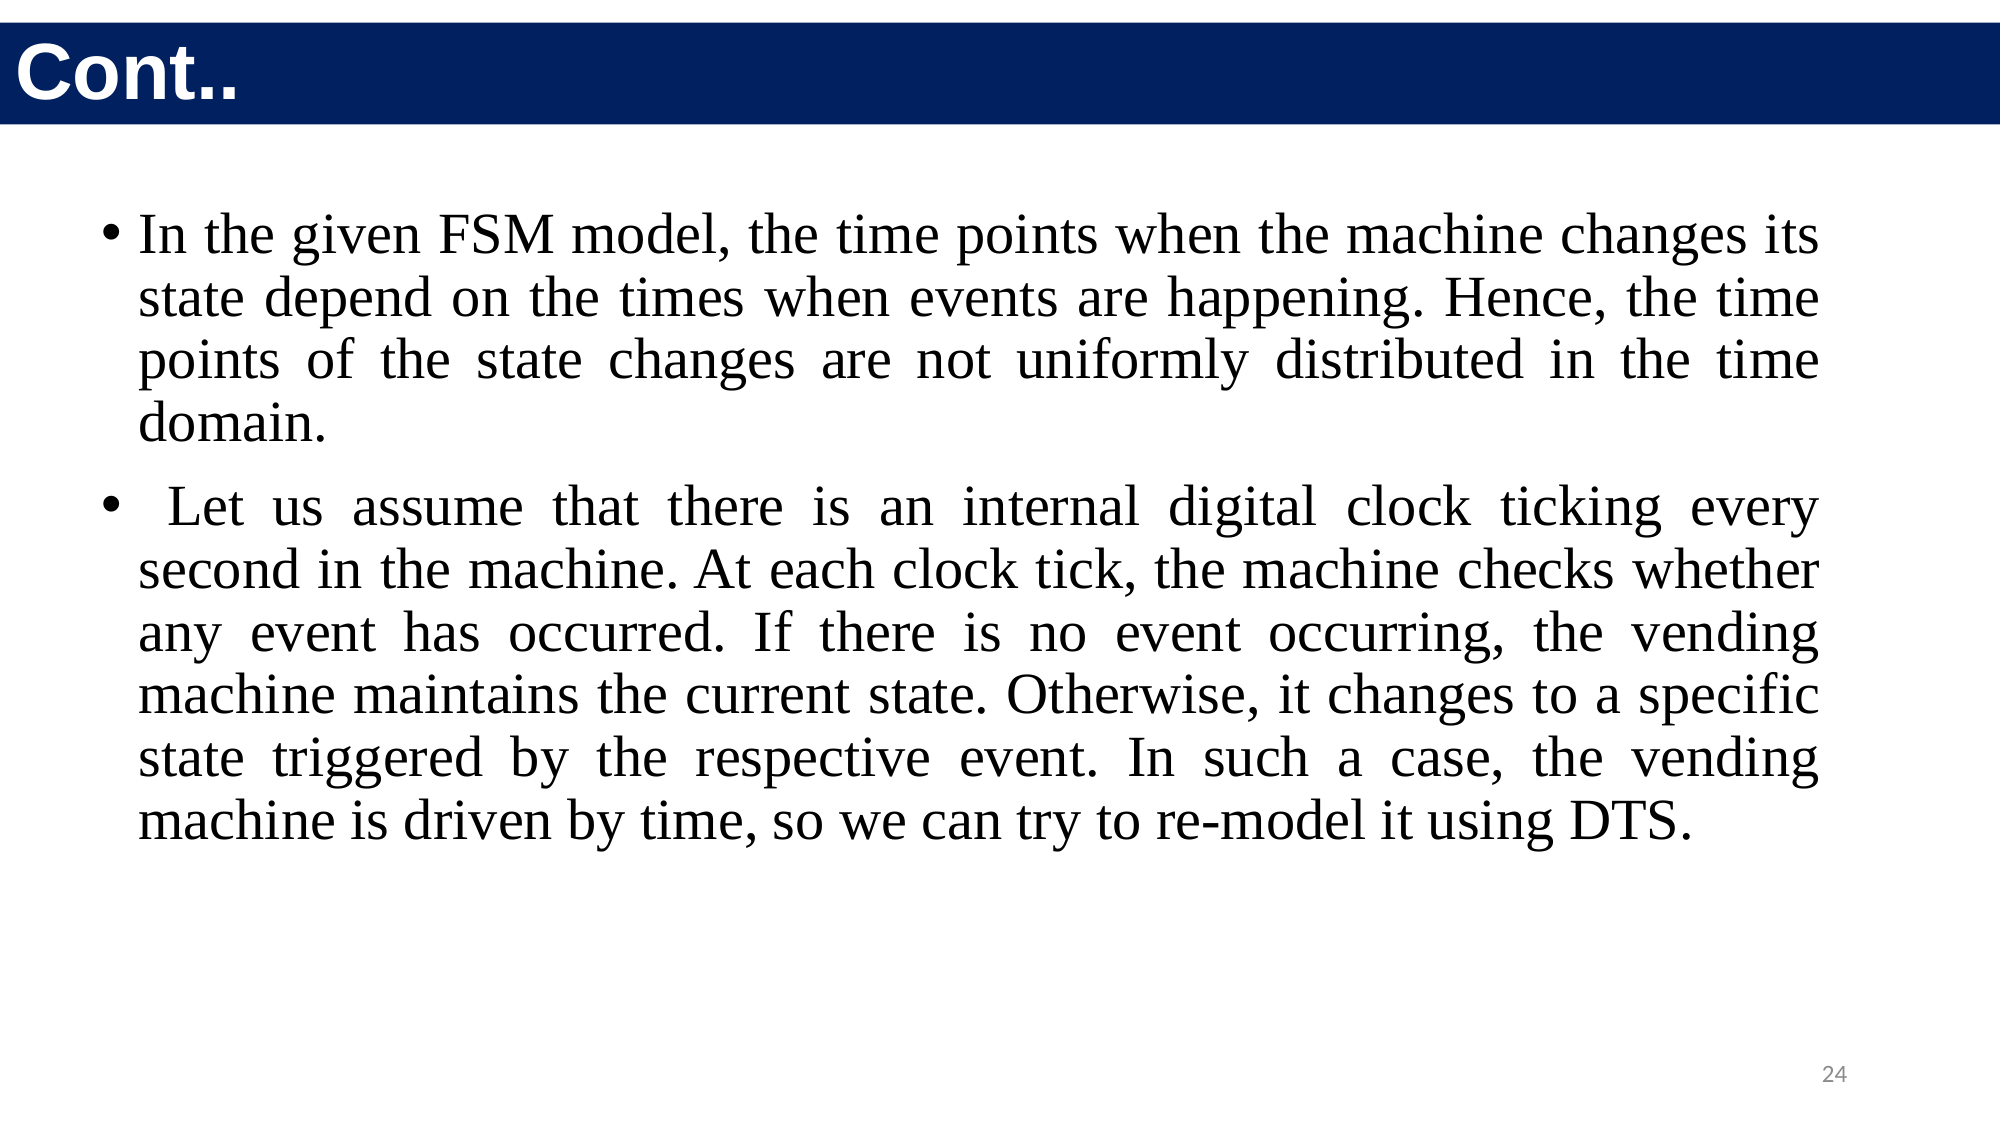

Cont..
In the given FSM model, the time points when the machine changes its state depend on the times when events are happening. Hence, the time points of the state changes are not uniformly distributed in the time domain.
 Let us assume that there is an internal digital clock ticking every second in the machine. At each clock tick, the machine checks whether any event has occurred. If there is no event occurring, the vending machine maintains the current state. Otherwise, it changes to a specific state triggered by the respective event. In such a case, the vending machine is driven by time, so we can try to re-model it using DTS.

24